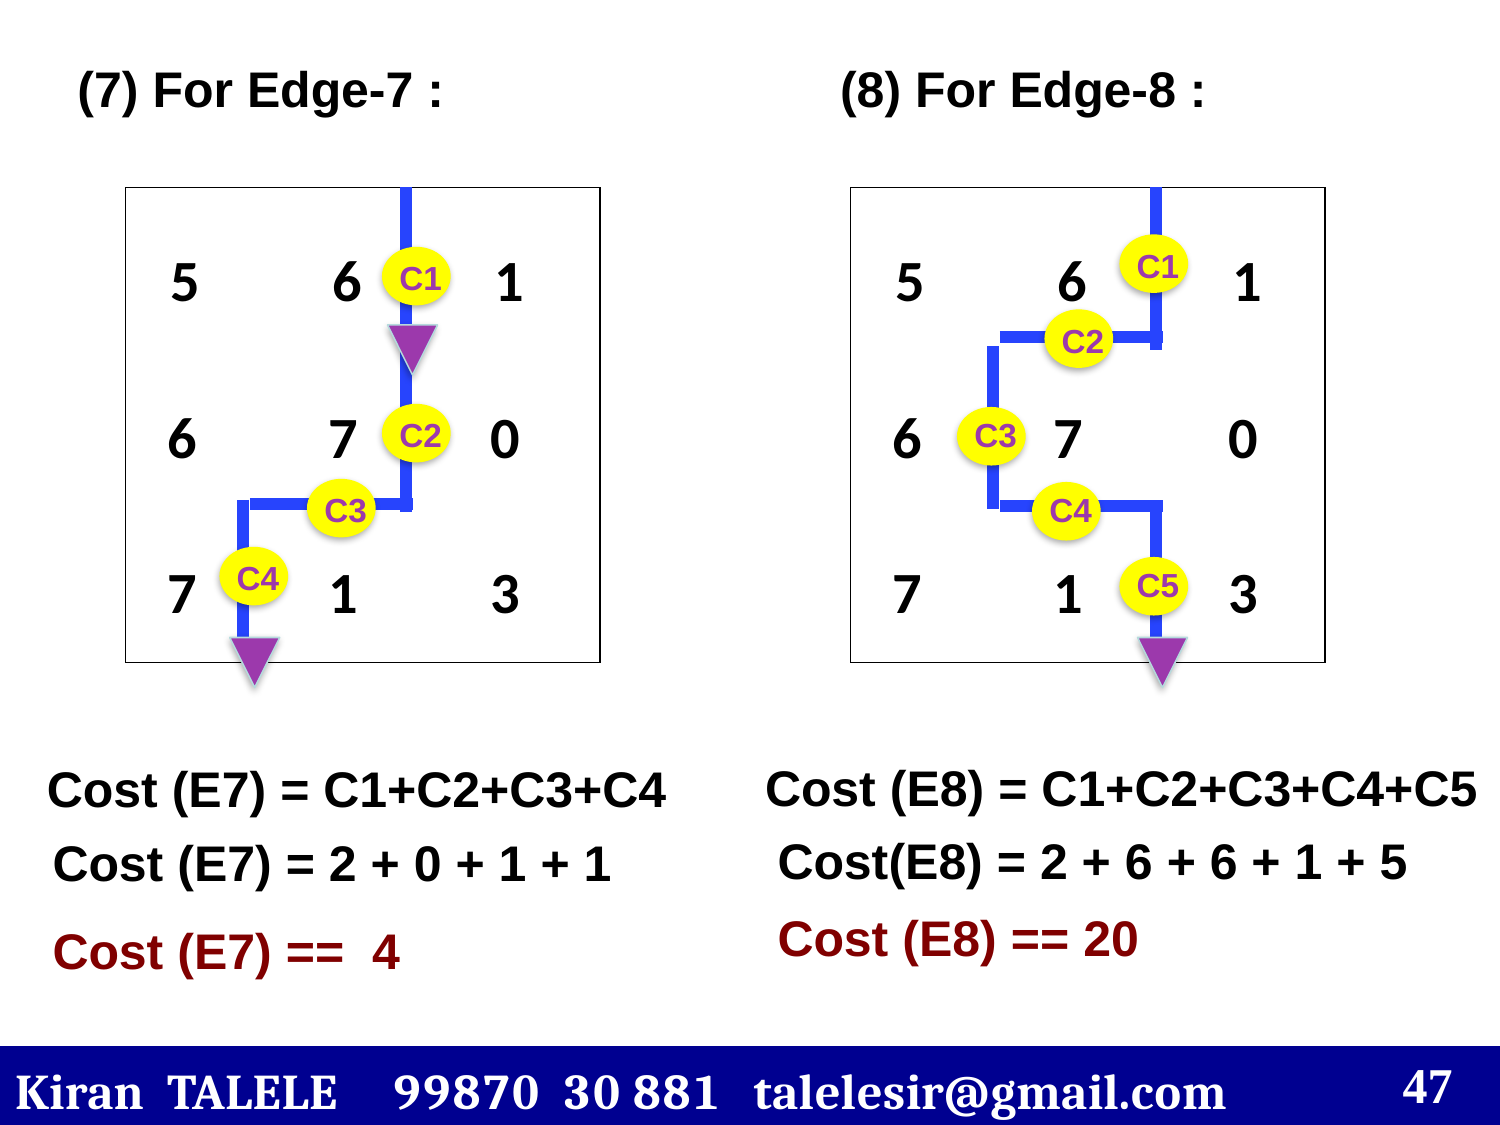

(7) For Edge-7 :
(8) For Edge-8 :
  5          6          1
  6          7          0
  7          1          3

  5          6           1
  6          7           0
  7          1           3

 C1

 C1

 C2

 C2

 C3

 C3

 C4

 C4

 C5

Cost (E8) = C1+C2+C3+C4+C5
Cost (E7) = C1+C2+C3+C4

Cost(E8) = 2 + 6 + 6 + 1 + 5
Cost (E7) = 2 + 0 + 1 + 1
Cost (E8) == 20
Cost (E7) ==  4
Kiran  TALELE     99870  30 881   talelesir@gmail.com
47